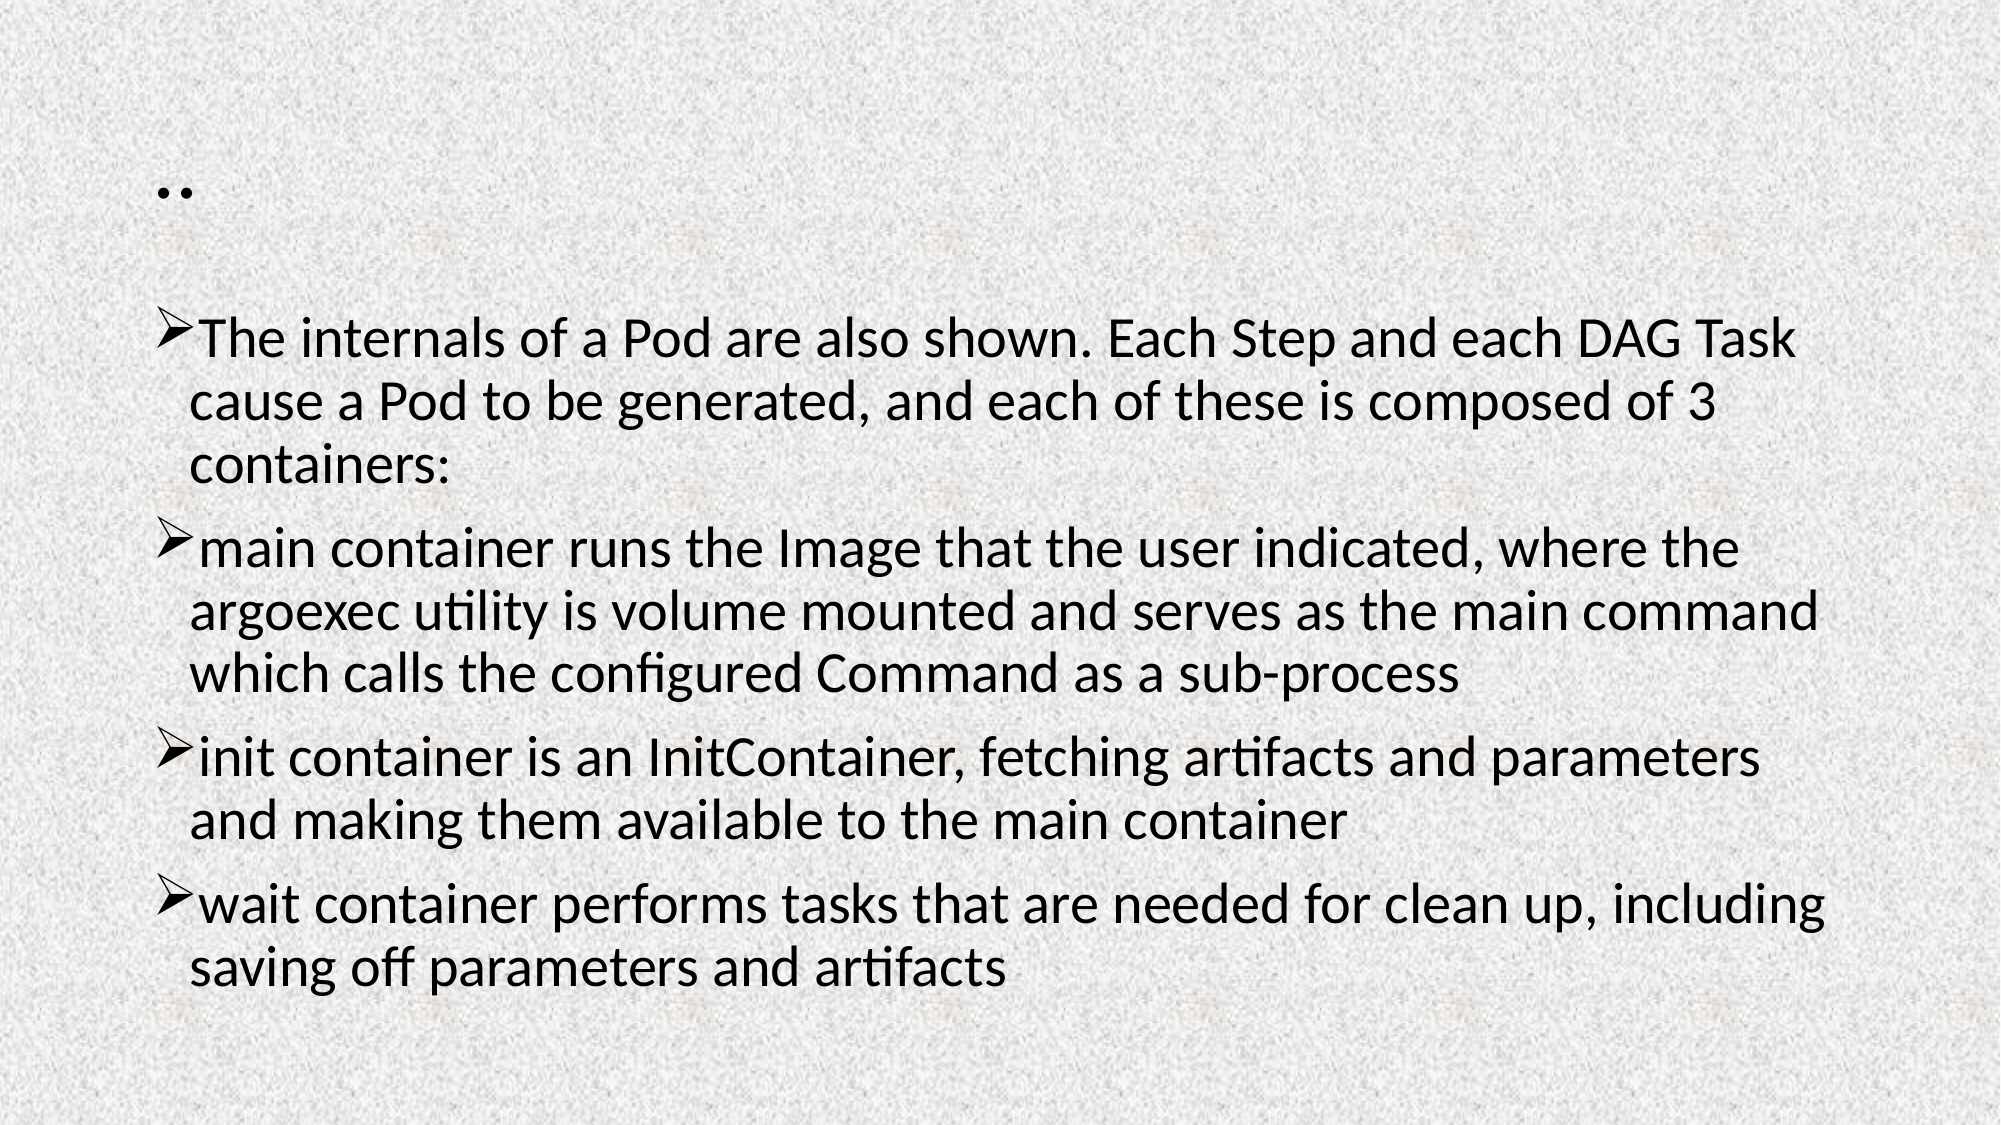

# ..
The internals of a Pod are also shown. Each Step and each DAG Task cause a Pod to be generated, and each of these is composed of 3 containers:
main container runs the Image that the user indicated, where the argoexec utility is volume mounted and serves as the main command which calls the configured Command as a sub-process
init container is an InitContainer, fetching artifacts and parameters and making them available to the main container
wait container performs tasks that are needed for clean up, including saving off parameters and artifacts